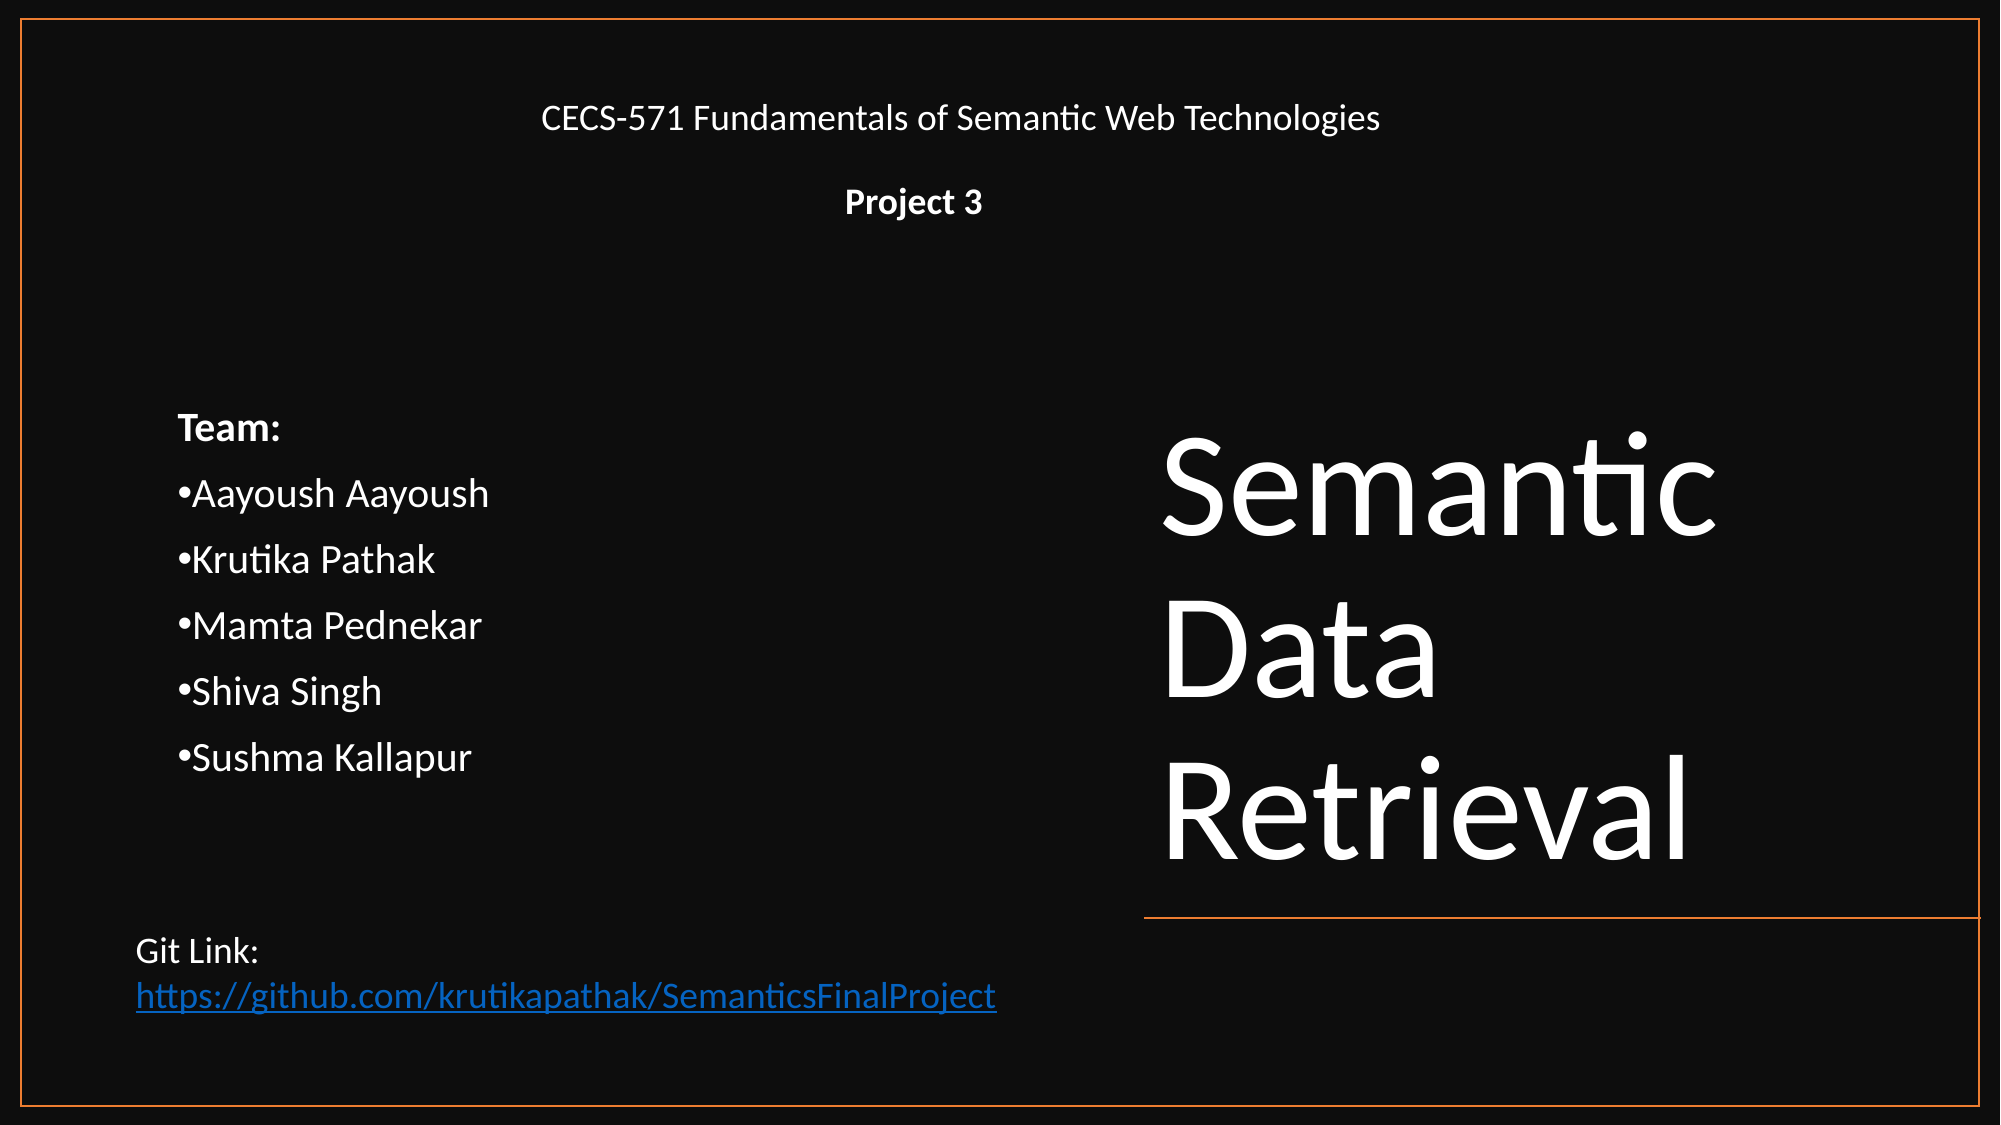

CECS-571 Fundamentals of Semantic Web Technologies
# Semantic Data Retrieval
Project 3
Team:
Aayoush Aayoush
Krutika Pathak
Mamta Pednekar
Shiva Singh
Sushma Kallapur

Git Link: https://github.com/krutikapathak/SemanticsFinalProject
1